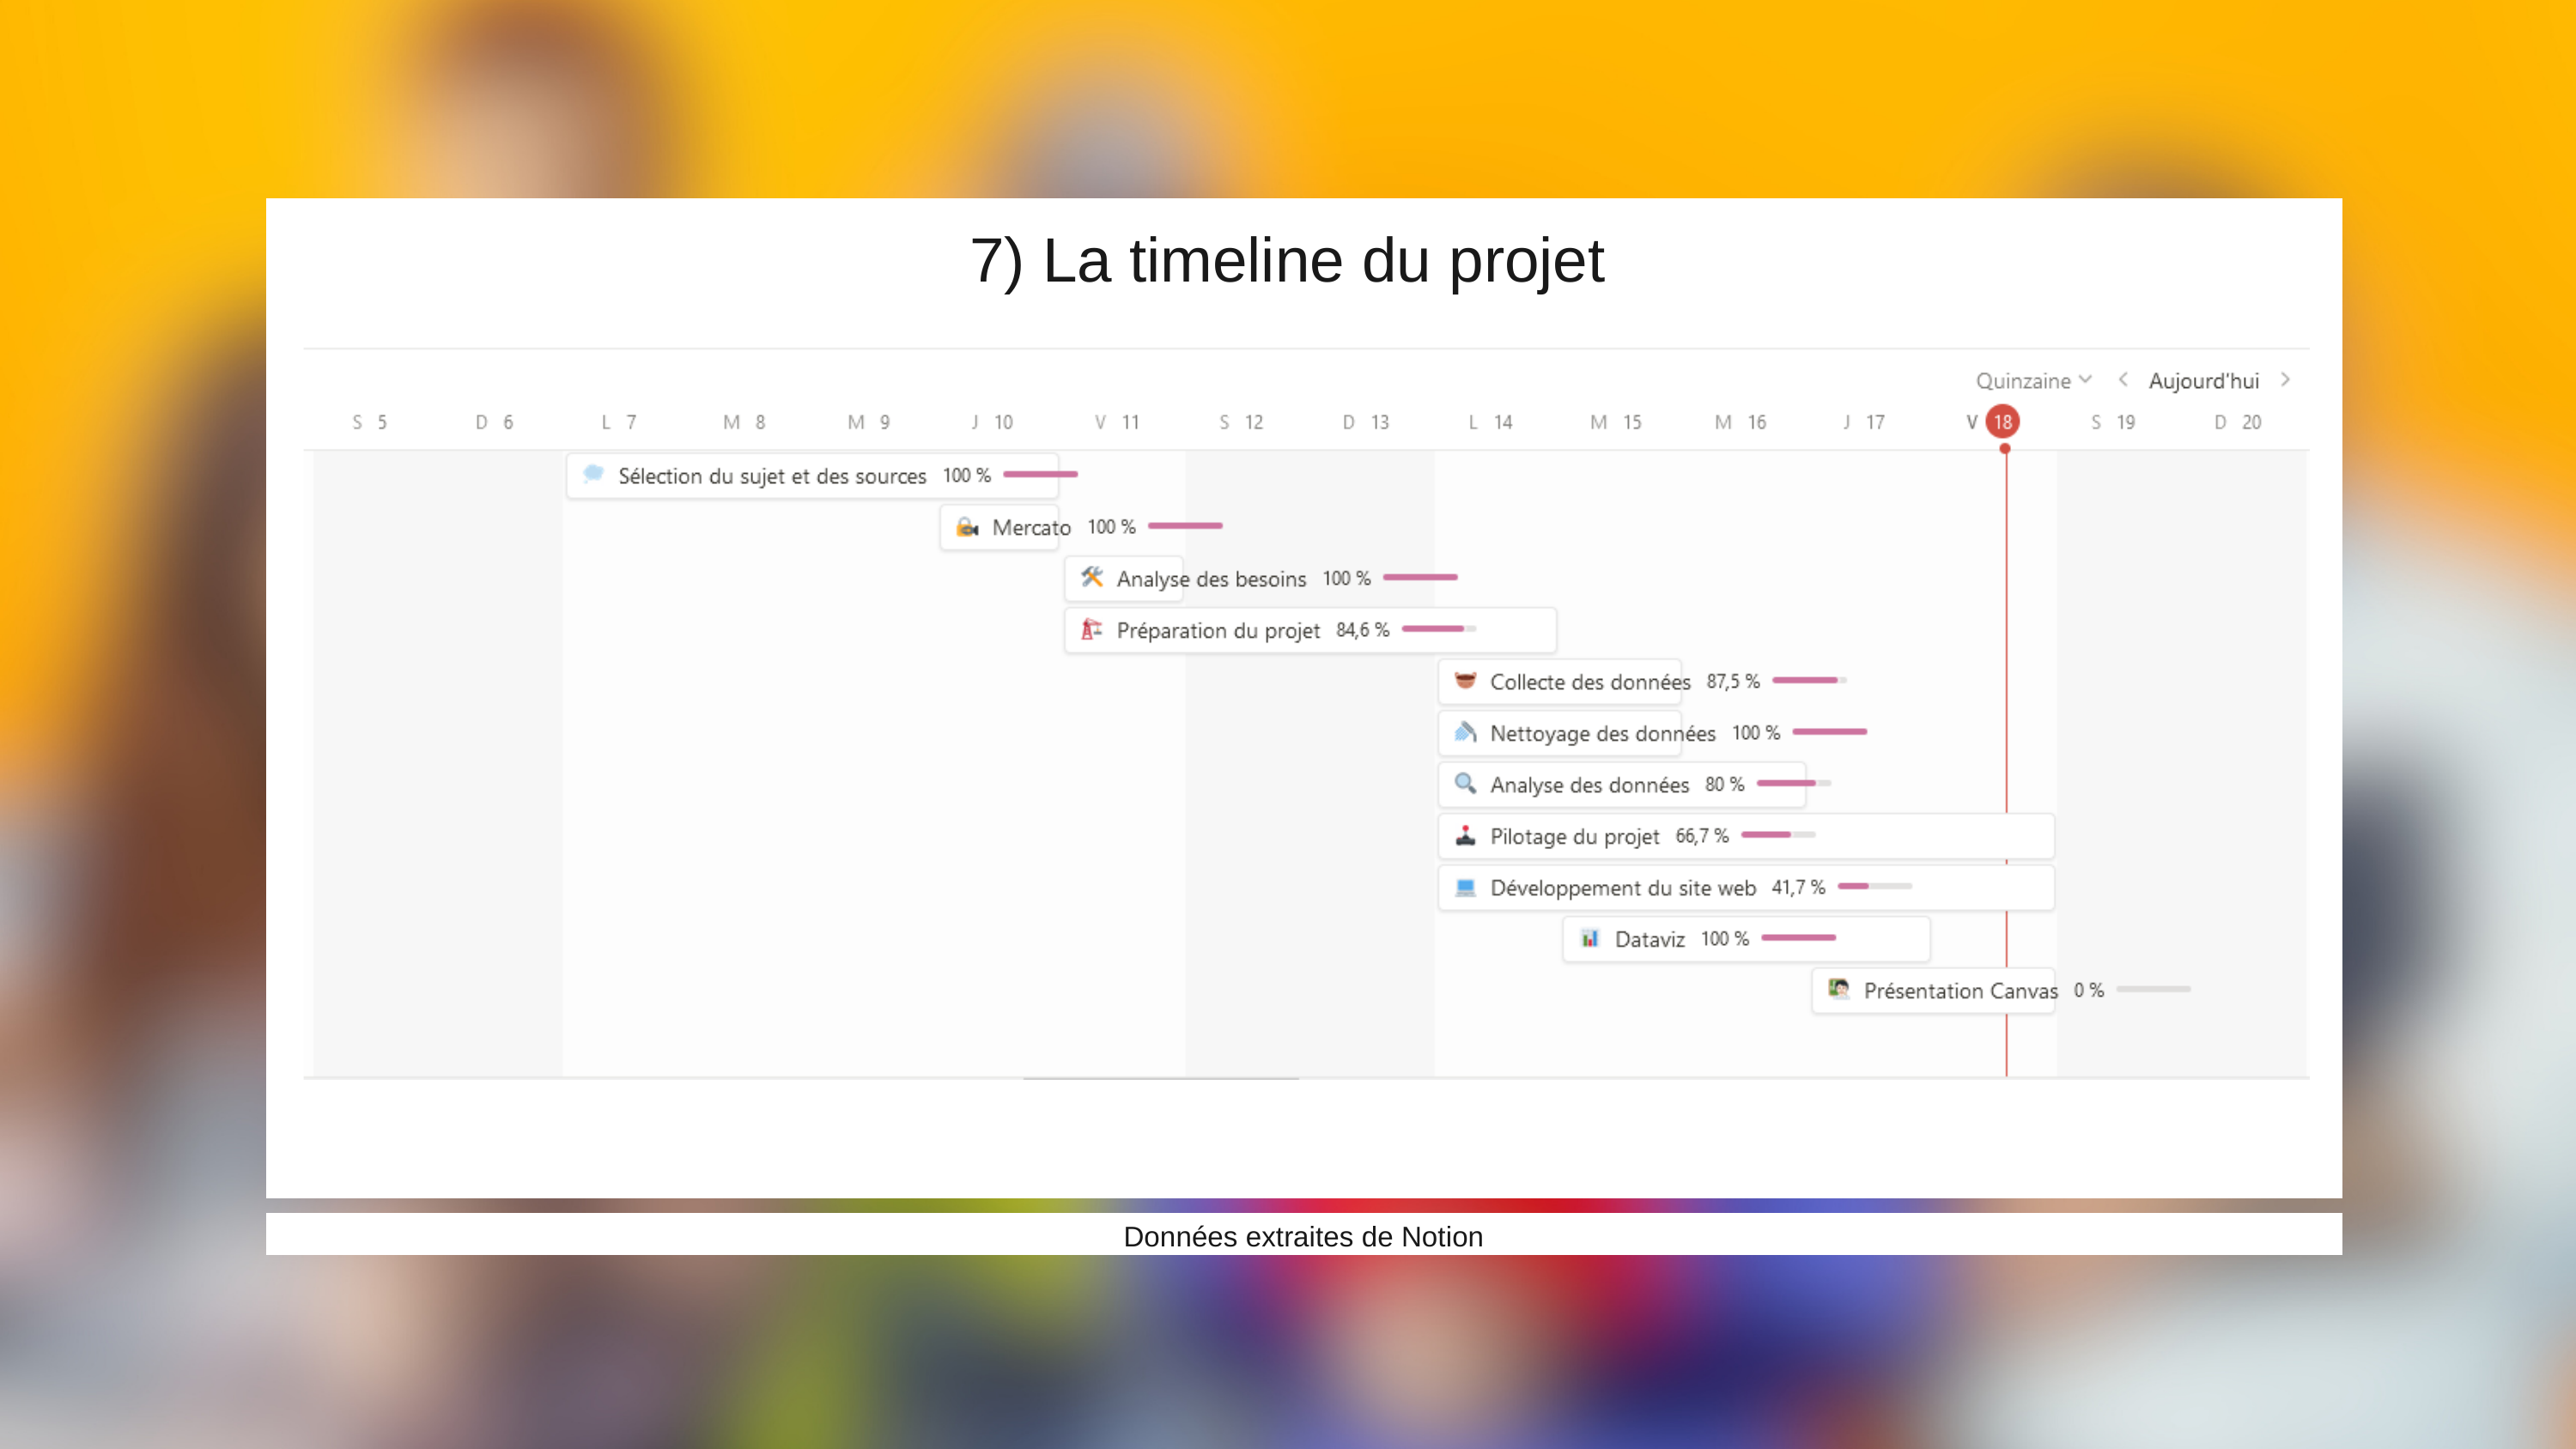

7) La timeline du projet

Données extraites de Notion